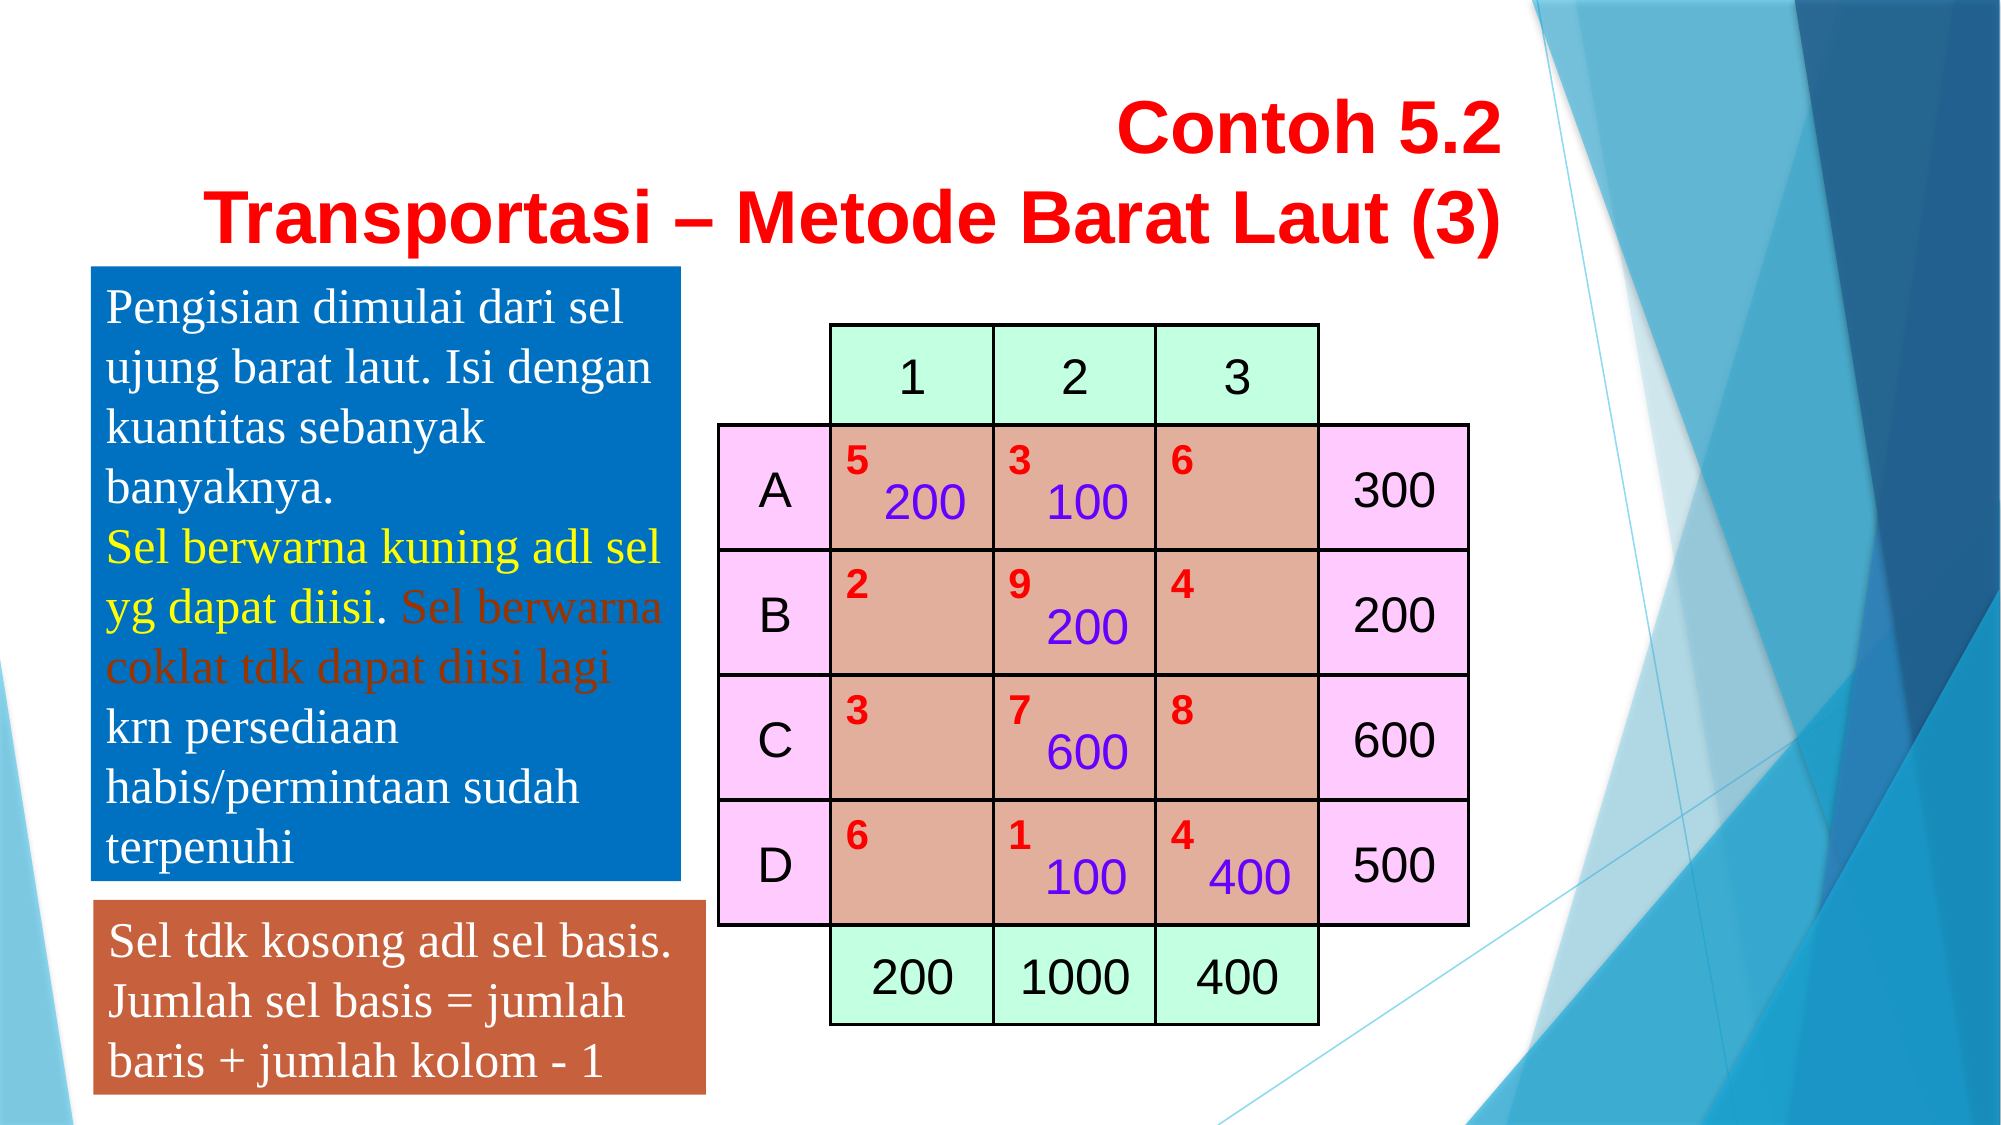

Contoh 5.2
Transportasi – Metode Barat Laut (3)
Pengisian dimulai dari sel ujung barat laut. Isi dengan kuantitas sebanyak banyaknya.
Sel berwarna kuning adl sel yg dapat diisi. Sel berwarna coklat tdk dapat diisi lagi krn persediaan habis/permintaan sudah terpenuhi

1

2

3

A

5

3

6

300

B

2

9

4

200

C

3

7

8

600

D

6

1

4

500

200

1000

400

5
200

3
100

6

2

3

6

9
200

4

7
600

8

1
100

4
400
Sel tdk kosong adl sel basis. Jumlah sel basis = jumlah baris + jumlah kolom - 1